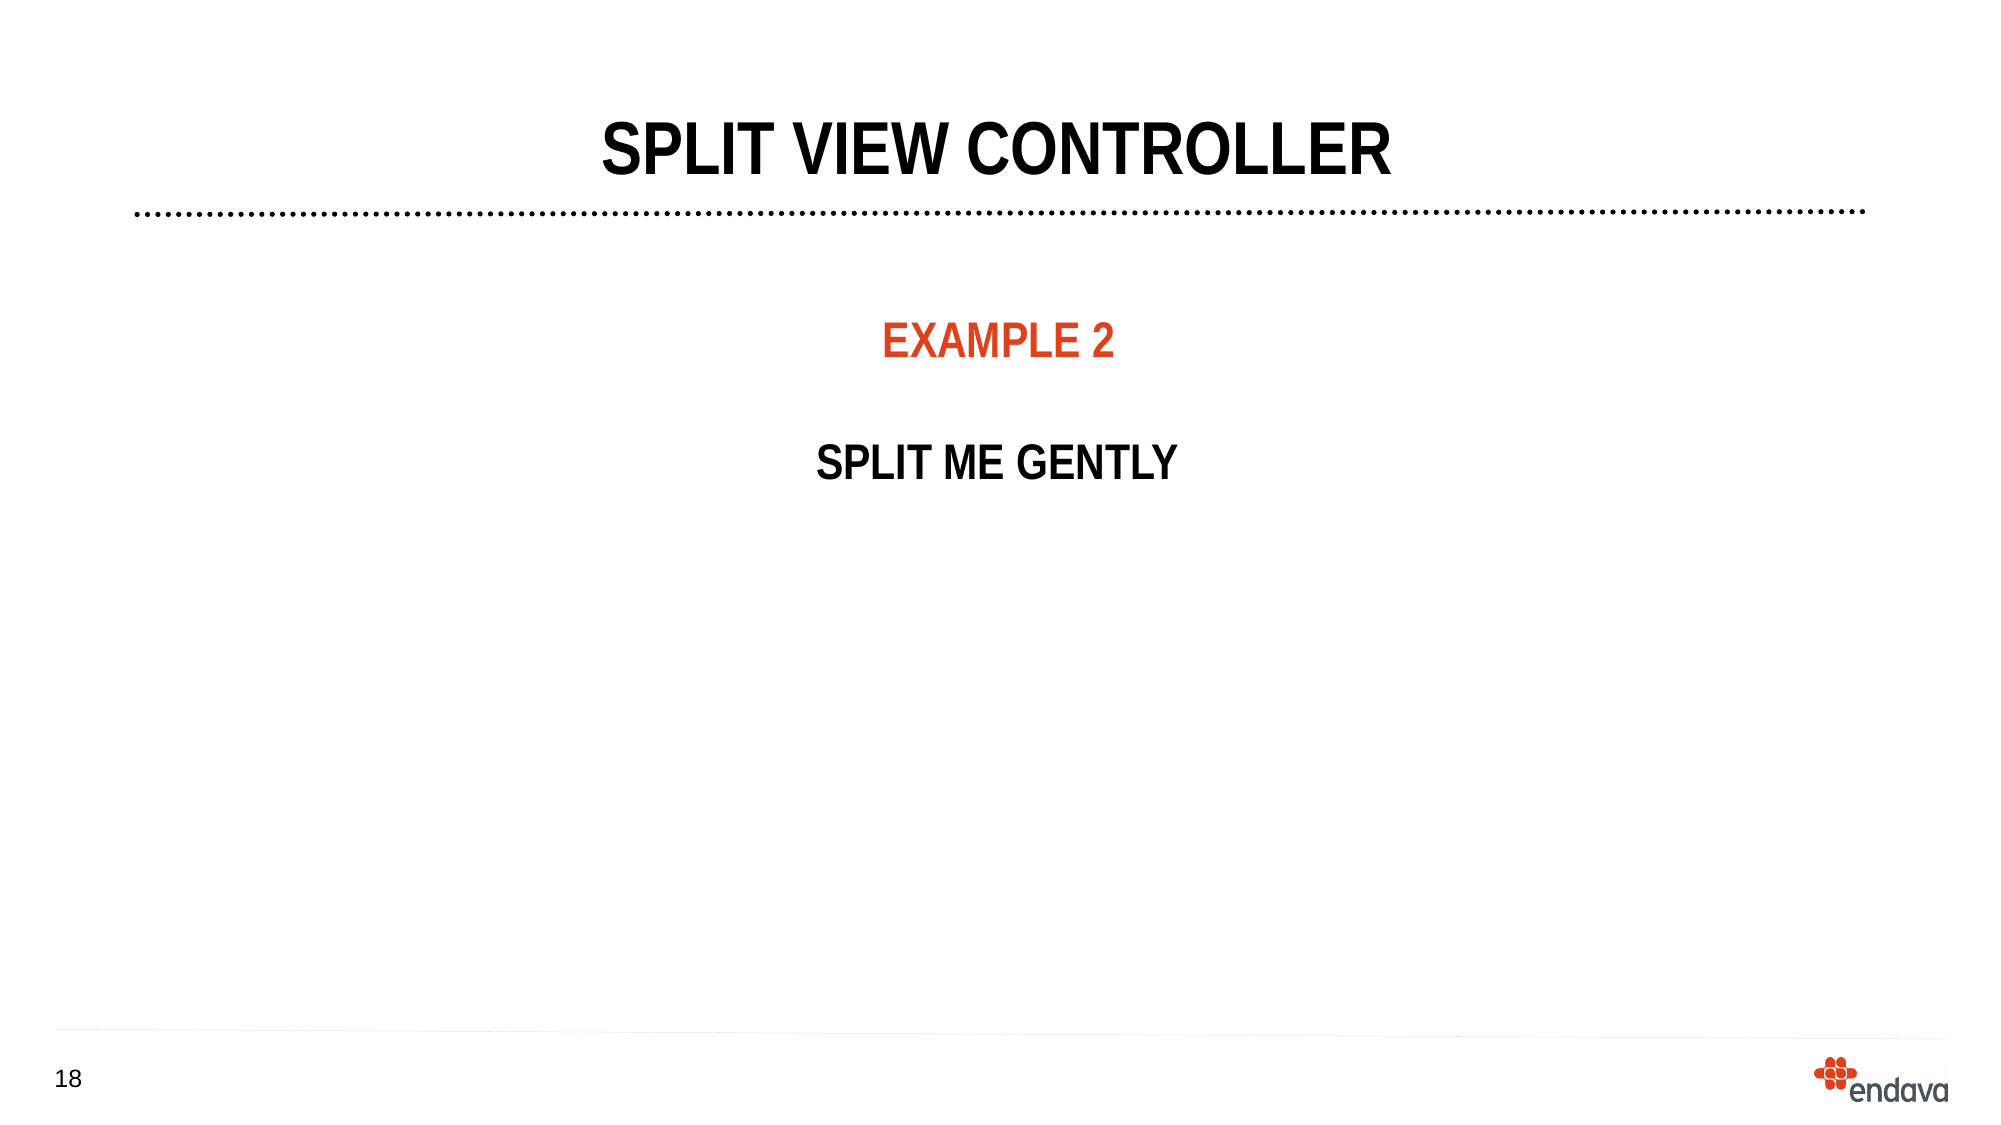

# SPLIT VIEW CONTROLLER
EXAMPLE 2
Split me gently